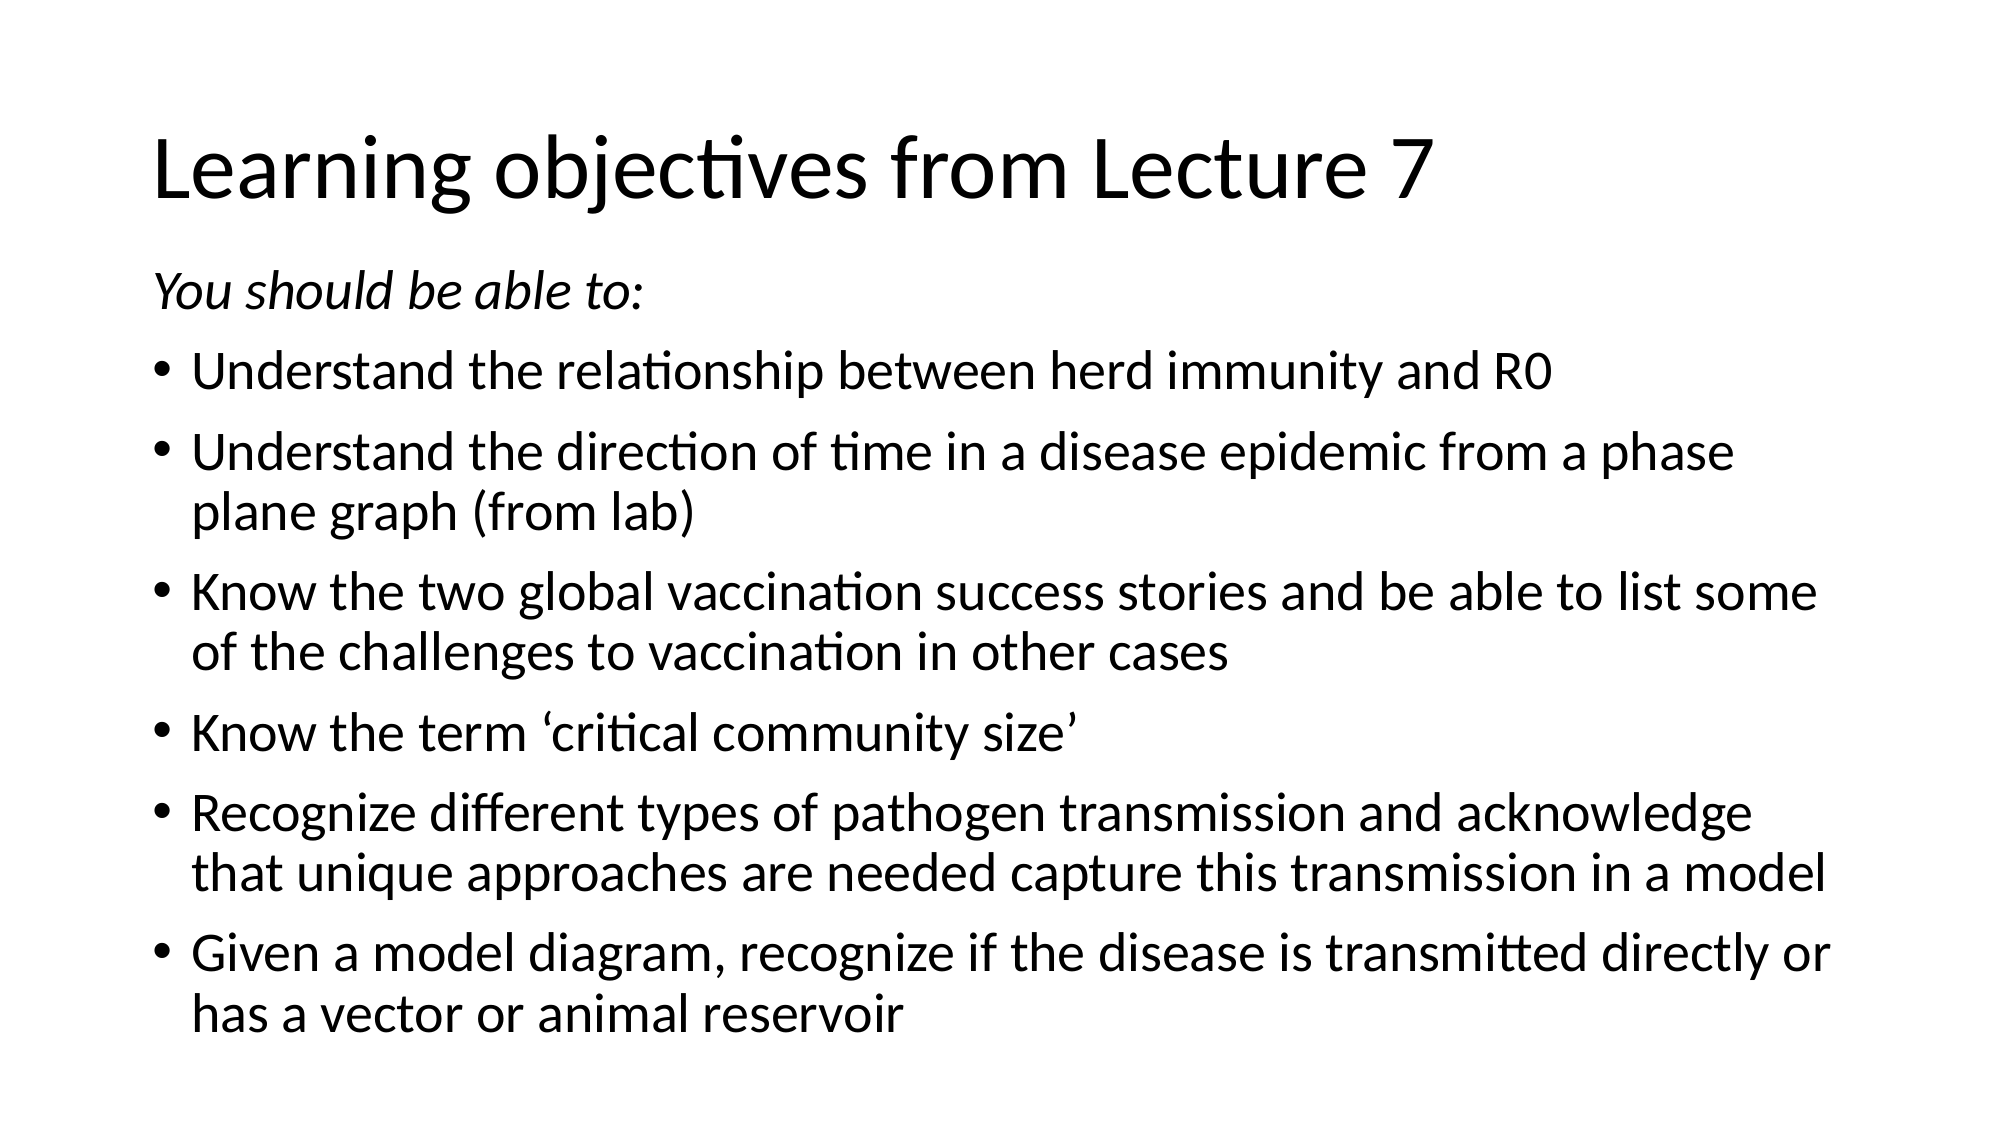

# Learning objectives from Lecture 7
You should be able to:
Understand the relationship between herd immunity and R0
Understand the direction of time in a disease epidemic from a phase plane graph (from lab)
Know the two global vaccination success stories and be able to list some of the challenges to vaccination in other cases
Know the term ‘critical community size’
Recognize different types of pathogen transmission and acknowledge that unique approaches are needed capture this transmission in a model
Given a model diagram, recognize if the disease is transmitted directly or has a vector or animal reservoir